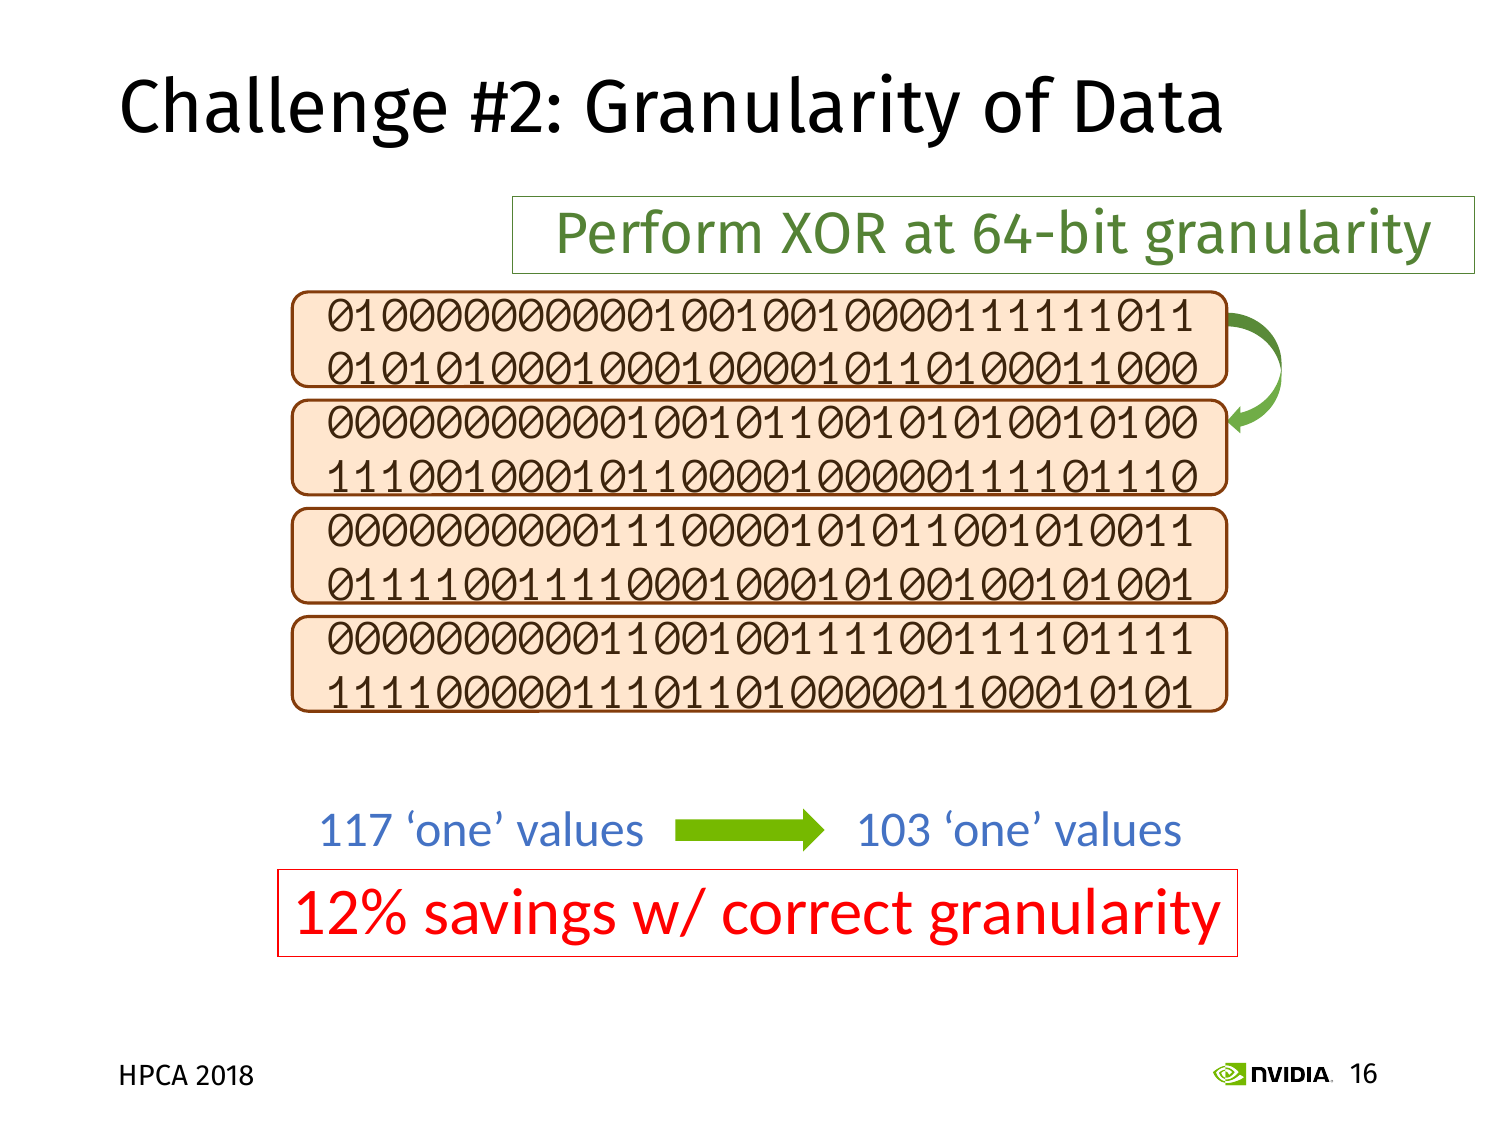

# Challenge #2: Granularity of Data
Perform XOR at 64-bit granularity
01000000000010010010000111111011
01010100010001000010110100011000
01000000000110111110101101101111
10110000010111000110110011110110
01000000001000111011110100111100
11001001101111100100010111011110
01000000000100011100010011010011
00111001110010001100011011001011
01000000000010010010000111111011
01010100010001000010110100011000
00000000000100101100101010010100
11100100010110000100000111101110
00000000001110000101011001010011
01111001111000100010100100101001
00000000001100100111100111101111
11110000011101101000001100010101

117 ‘one’ values
103 ‘one’ values

12% savings w/ correct granularity